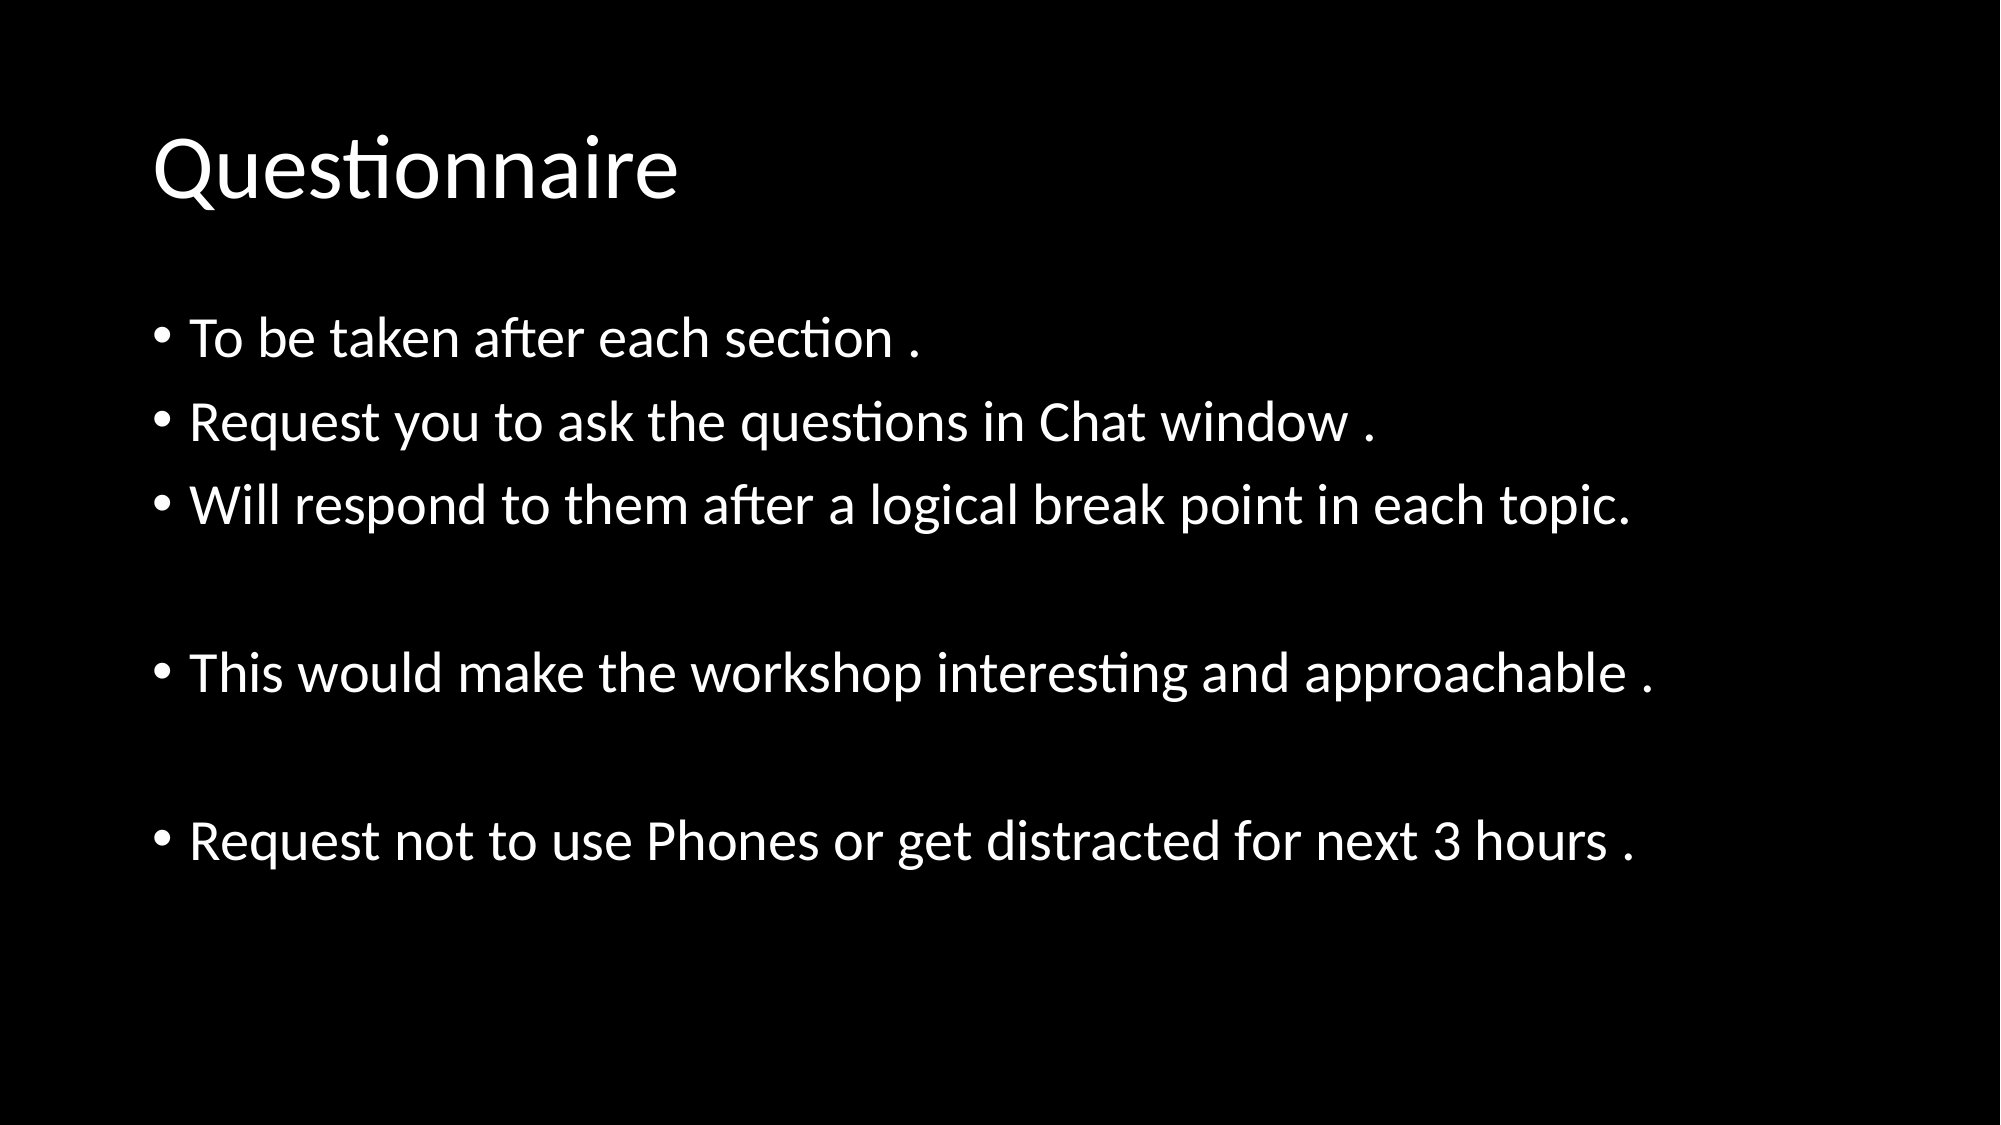

# Questionnaire
To be taken after each section .
Request you to ask the questions in Chat window .
Will respond to them after a logical break point in each topic.

This would make the workshop interesting and approachable .

Request not to use Phones or get distracted for next 3 hours .